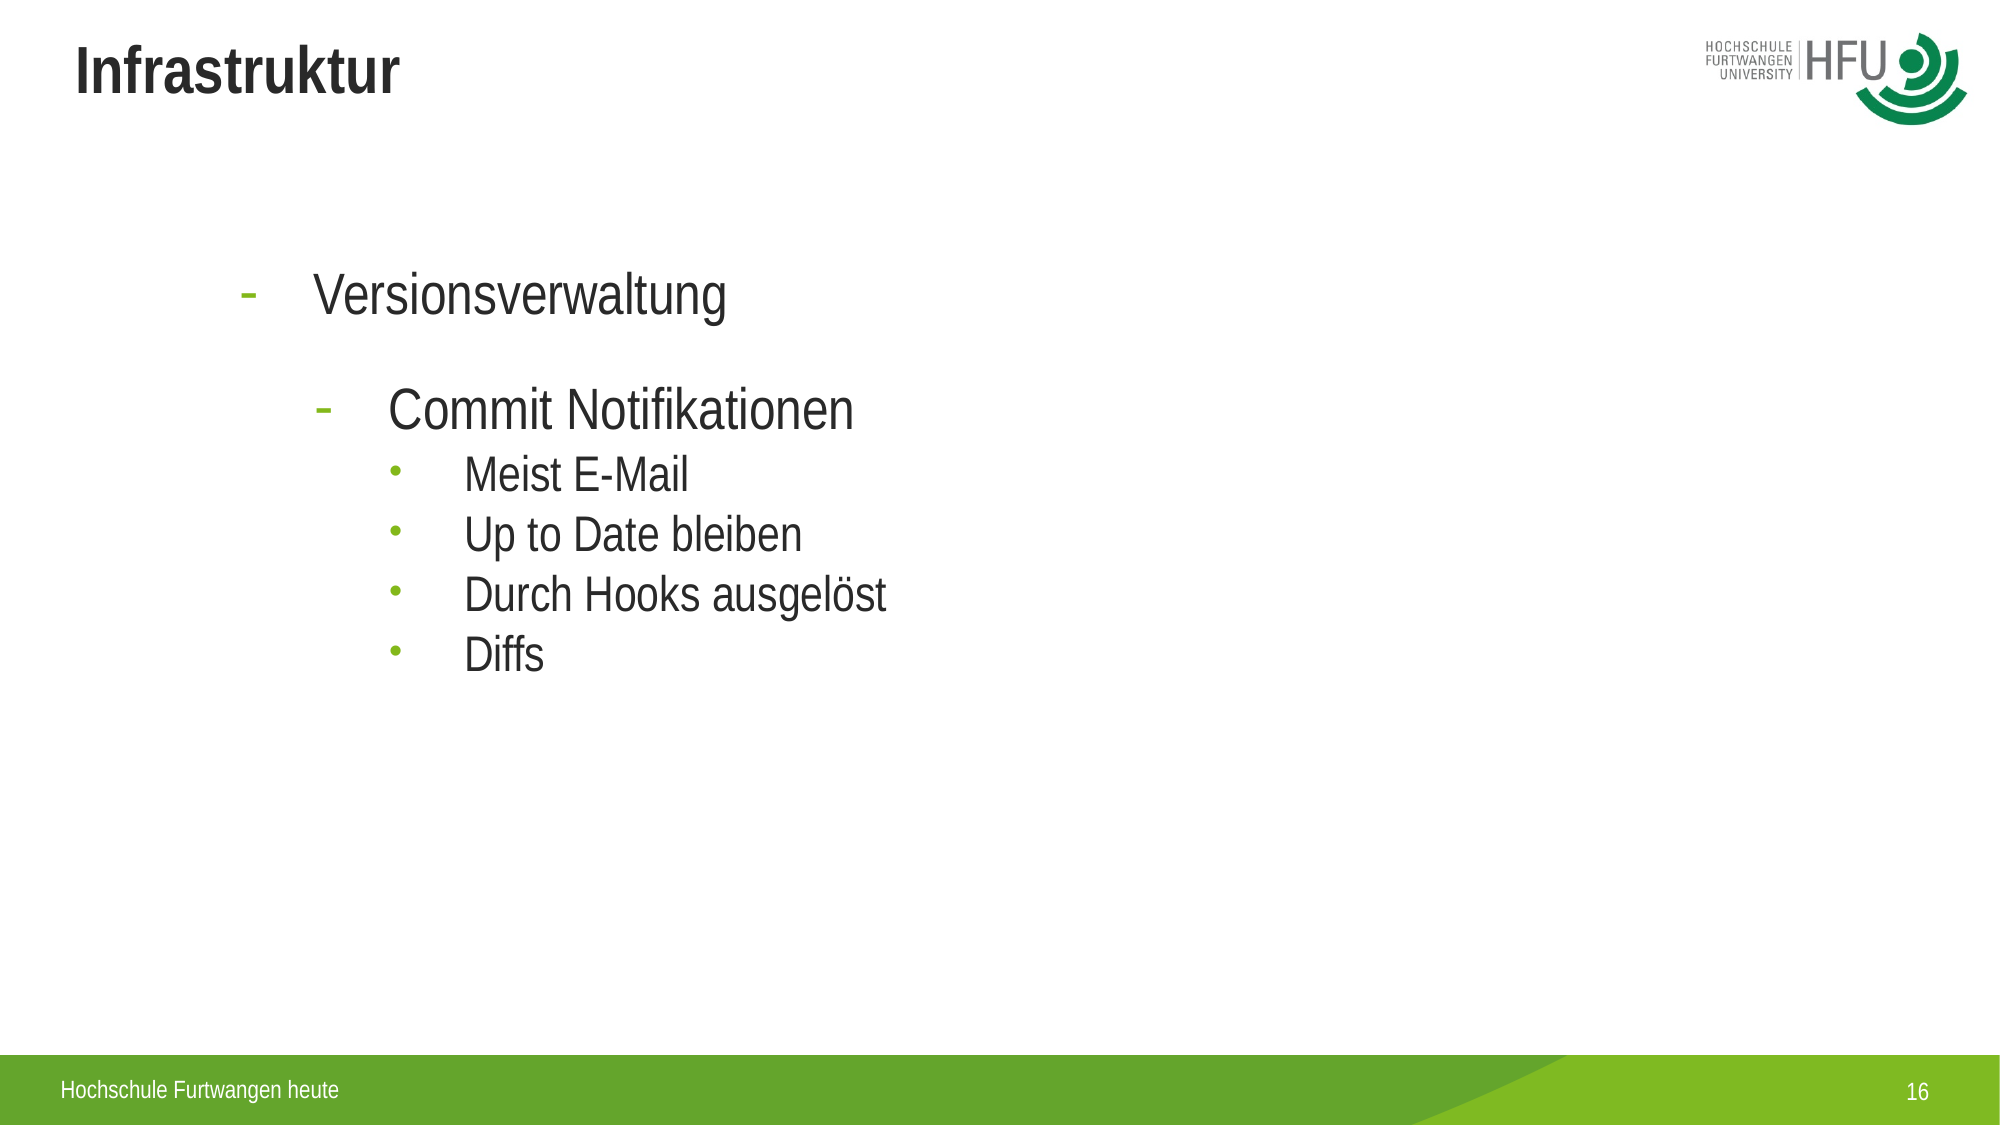

Infrastruktur

Versionsverwaltung

Commit Notifikationen
Meist E-Mail
Up to Date bleiben
Durch Hooks ausgelöst
Diffs

16
Hochschule Furtwangen heute